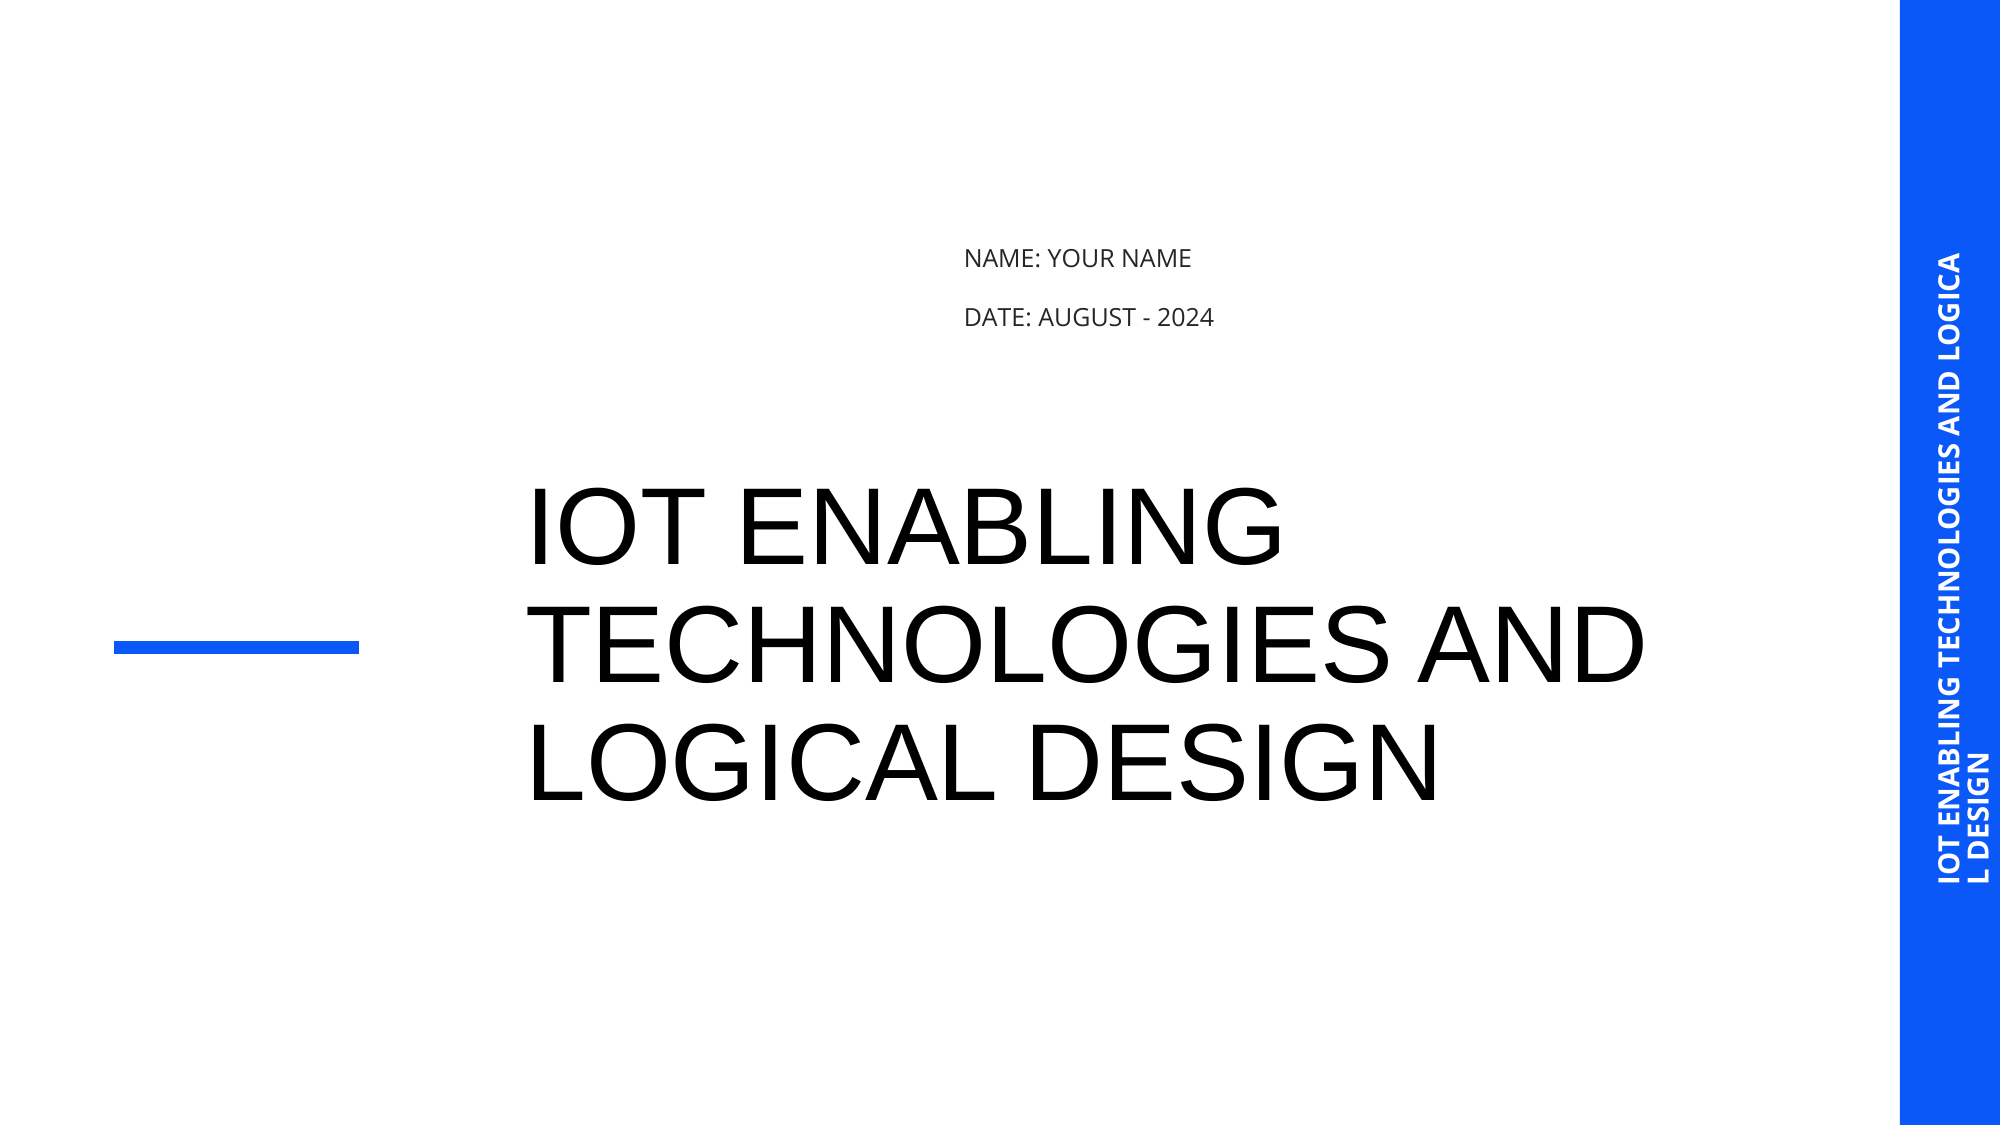

NAME: YOUR NAME
DATE: AUGUST - 2024
# IOT ENABLING TECHNOLOGIES AND LOGICAL DESIGN
IOT ENABLING TECHNOLOGIES AND LOGICAL DESIGN